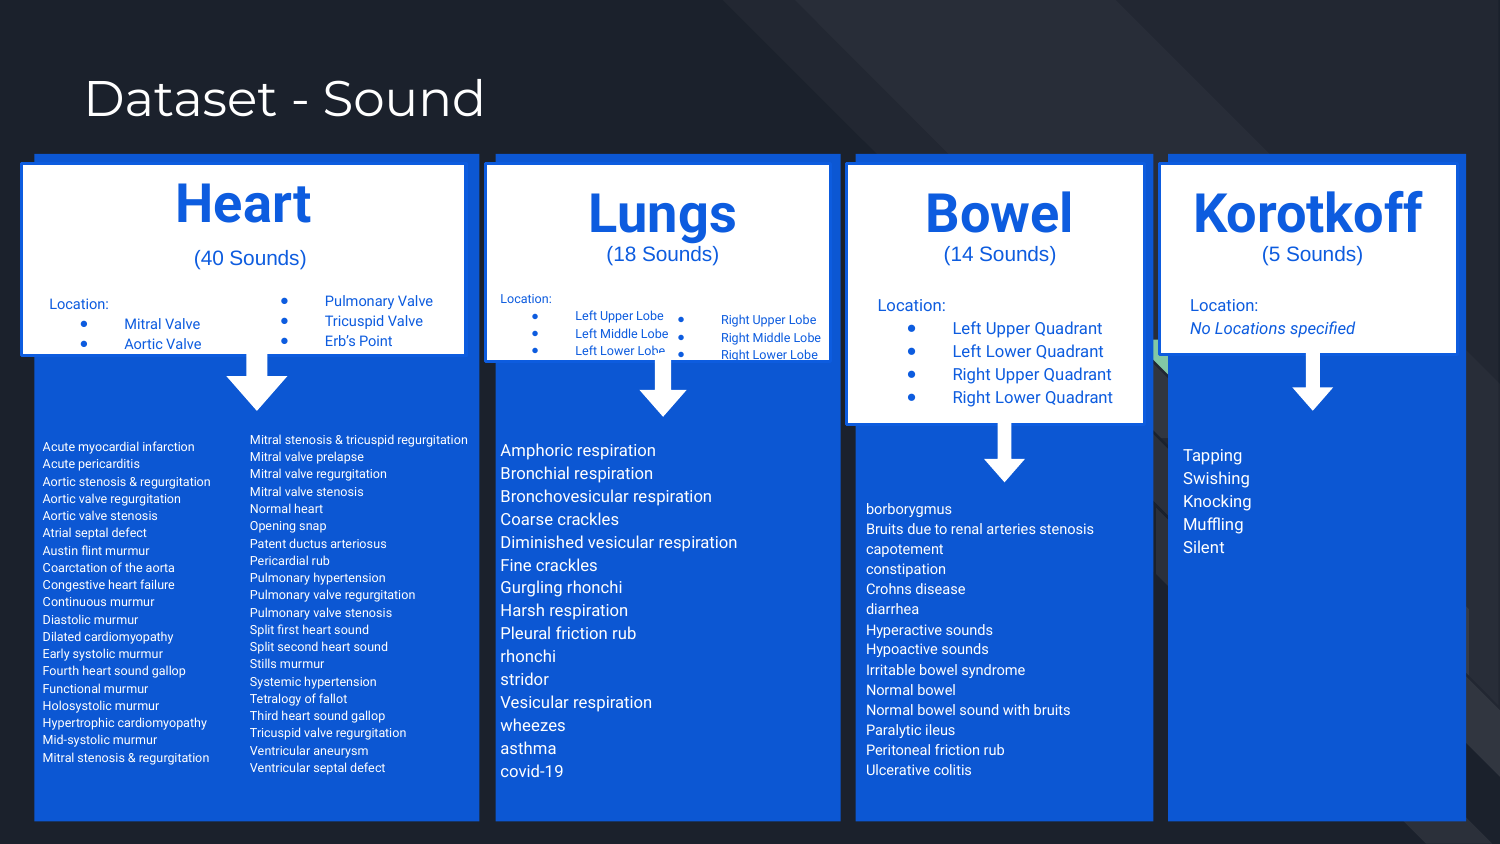

# Dataset - Sound

Lungs
Location:
Left Upper Lobe
Left Middle Lobe
Left Lower Lobe

Amphoric respiration
Bronchial respiration
Bronchovesicular respiration
Coarse crackles
Diminished vesicular respiration
Fine crackles
Gurgling rhonchi
Harsh respiration
Pleural friction rub
rhonchi
stridor
Vesicular respiration
wheezes
asthma
covid-19

Heart

(40 Sounds)
Location:
Mitral Valve
Aortic Valve

Acute myocardial infarction
Acute pericarditis
Aortic stenosis & regurgitation
Aortic valve regurgitation
Aortic valve stenosis
Atrial septal defect
Austin flint murmur
Coarctation of the aorta
Congestive heart failure
Continuous murmur
Diastolic murmur
Dilated cardiomyopathy
Early systolic murmur
Fourth heart sound gallop
Functional murmur
Holosystolic murmur
Hypertrophic cardiomyopathy
Mid-systolic murmur
Mitral stenosis & regurgitation

Korotkoff
Location:
No Locations specified

Tapping
Swishing
Knocking
Muffling
Silent

Bowel
Location:
Left Upper Quadrant
Left Lower Quadrant
Right Upper Quadrant
Right Lower Quadrant

borborygmus
Bruits due to renal arteries stenosis
capotement
constipation
Crohns disease
diarrhea
Hyperactive sounds
Hypoactive sounds
Irritable bowel syndrome
Normal bowel
Normal bowel sound with bruits
Paralytic ileus
Peritoneal friction rub
Ulcerative colitis

(18 Sounds)
(14 Sounds)
(5 Sounds)
Pulmonary Valve
Tricuspid Valve
Erb’s Point

Right Upper Lobe
Right Middle Lobe
Right Lower Lobe
Mitral stenosis & tricuspid regurgitation
Mitral valve prelapse
Mitral valve regurgitation
Mitral valve stenosis
Normal heart
Opening snap
Patent ductus arteriosus
Pericardial rub
Pulmonary hypertension
Pulmonary valve regurgitation
Pulmonary valve stenosis
Split first heart sound
Split second heart sound
Stills murmur
Systemic hypertension
Tetralogy of fallot
Third heart sound gallop
Tricuspid valve regurgitation
Ventricular aneurysm
Ventricular septal defect